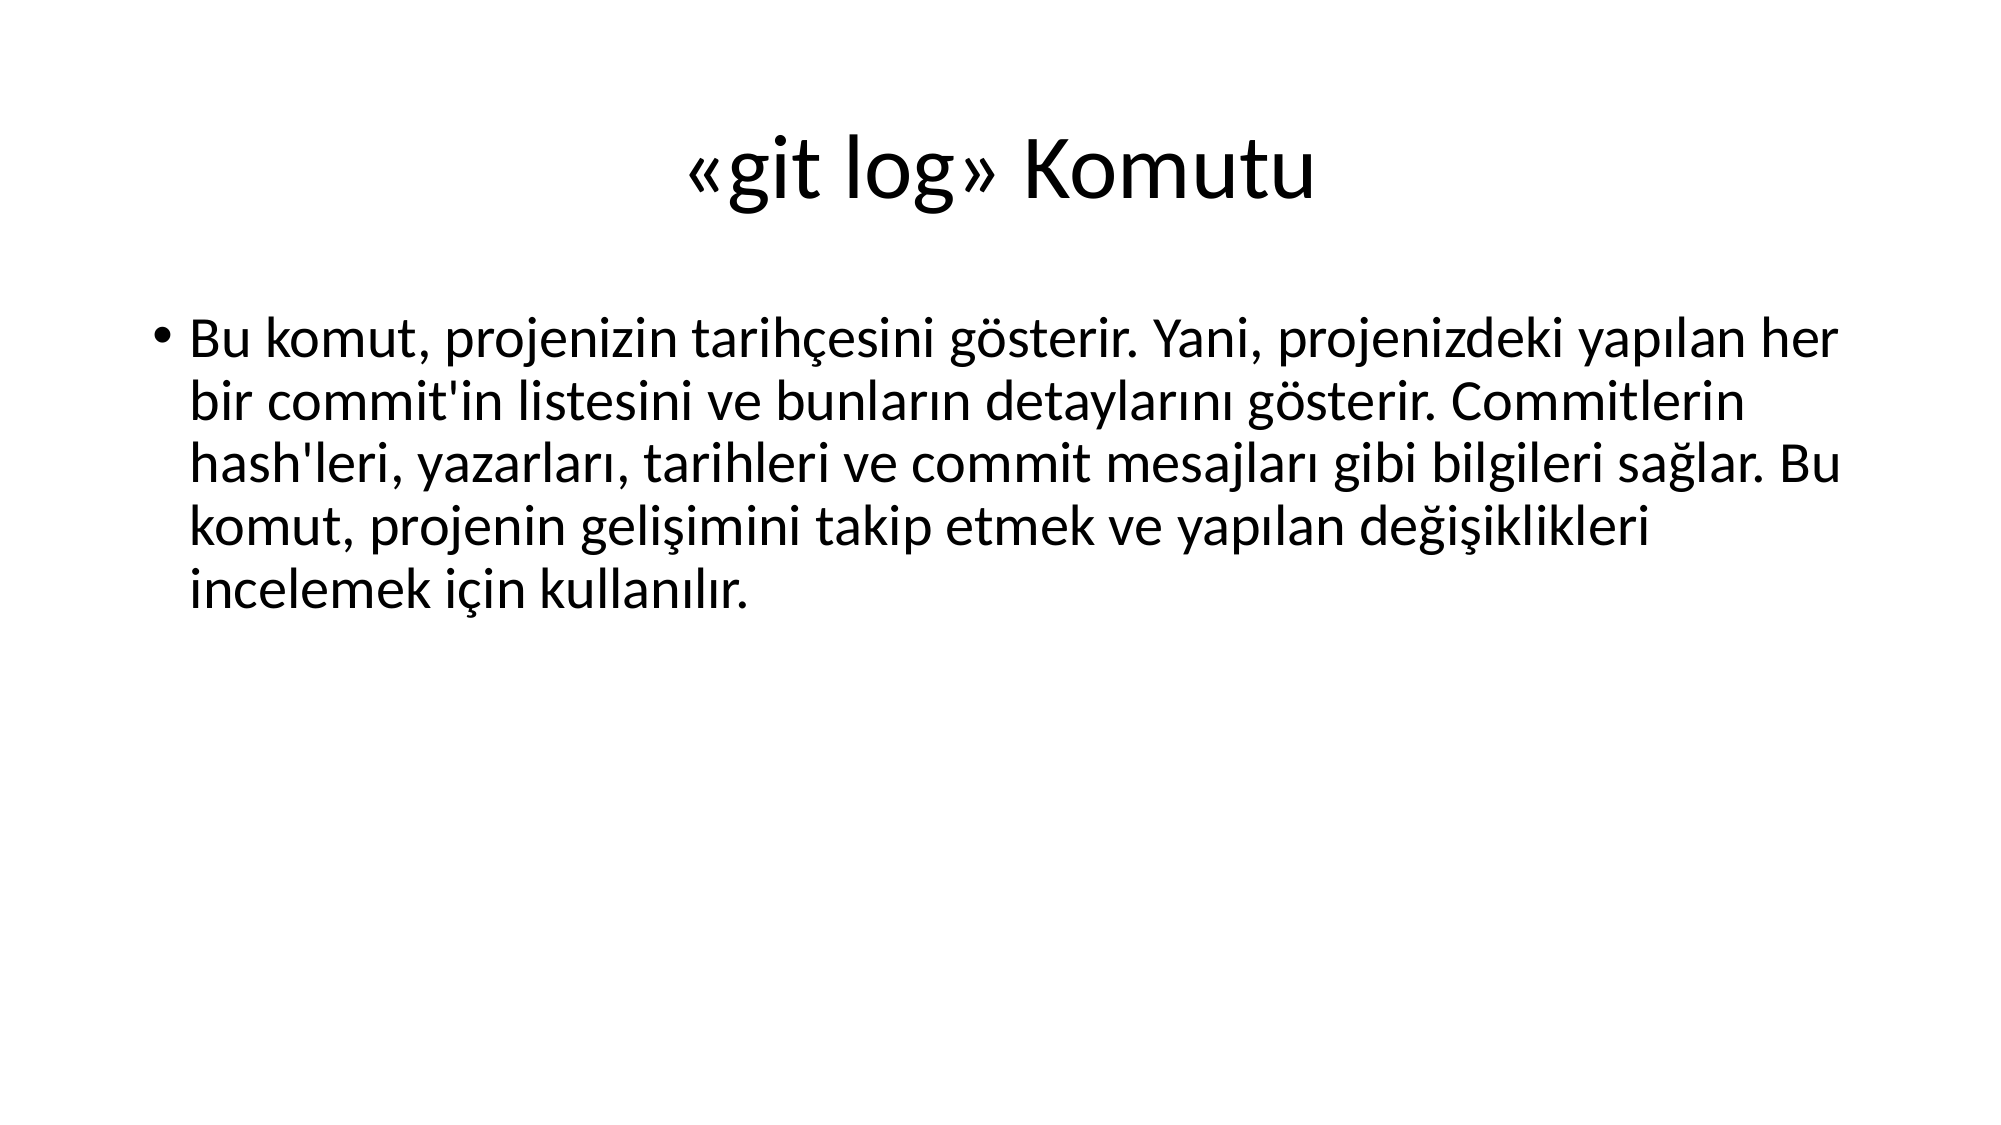

# «git log» Komutu
Bu komut, projenizin tarihçesini gösterir. Yani, projenizdeki yapılan her bir commit'in listesini ve bunların detaylarını gösterir. Commitlerin hash'leri, yazarları, tarihleri ve commit mesajları gibi bilgileri sağlar. Bu komut, projenin gelişimini takip etmek ve yapılan değişiklikleri incelemek için kullanılır.